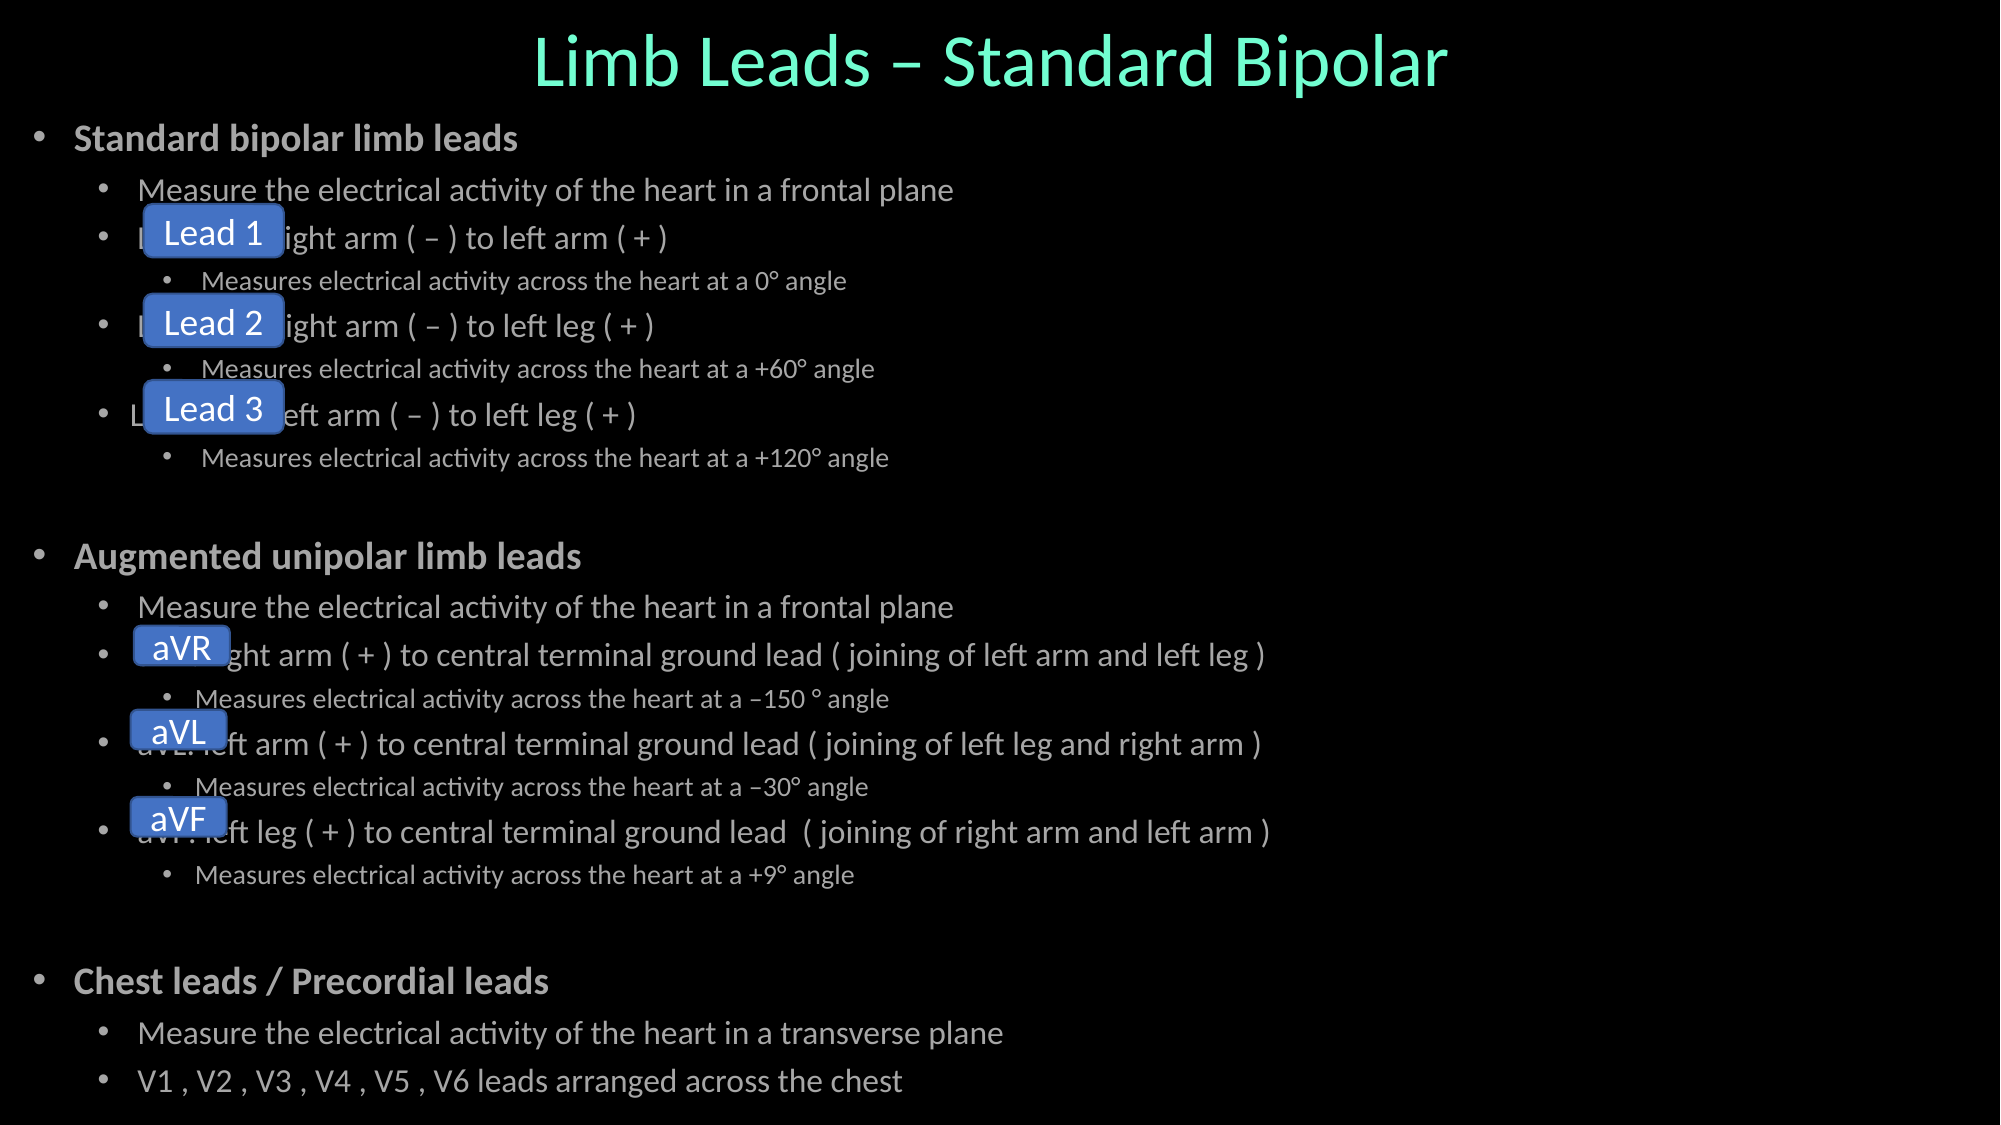

Limb Leads – Standard Bipolar
 Standard bipolar limb leads
 Measure the electrical activity of the heart in a frontal plane
 Lead I.    : right arm ( – ) to left arm ( + )
 Measures electrical activity across the heart at a 0° angle
 Lead II.   : right arm ( – ) to left leg ( + )
 Measures electrical activity across the heart at a +60° angle
Lead III.   : left arm ( – ) to left leg ( + )
 Measures electrical activity across the heart at a +120° angle

 Augmented unipolar limb leads
 Measure the electrical activity of the heart in a frontal plane
 aVR: right arm ( + ) to central terminal ground lead ( joining of left arm and left leg )
Measures electrical activity across the heart at a –150 ° angle
 aVL: left arm ( + ) to central terminal ground lead ( joining of left leg and right arm )
Measures electrical activity across the heart at a –30° angle
 aVF: left leg ( + ) to central terminal ground lead  ( joining of right arm and left arm )
Measures electrical activity across the heart at a +9° angle

 Chest leads / Precordial leads
 Measure the electrical activity of the heart in a transverse plane
 V1 , V2 , V3 , V4 , V5 , V6 leads arranged across the chest
Lead 1
Lead 2
Lead 3
aVR
aVL
aVF